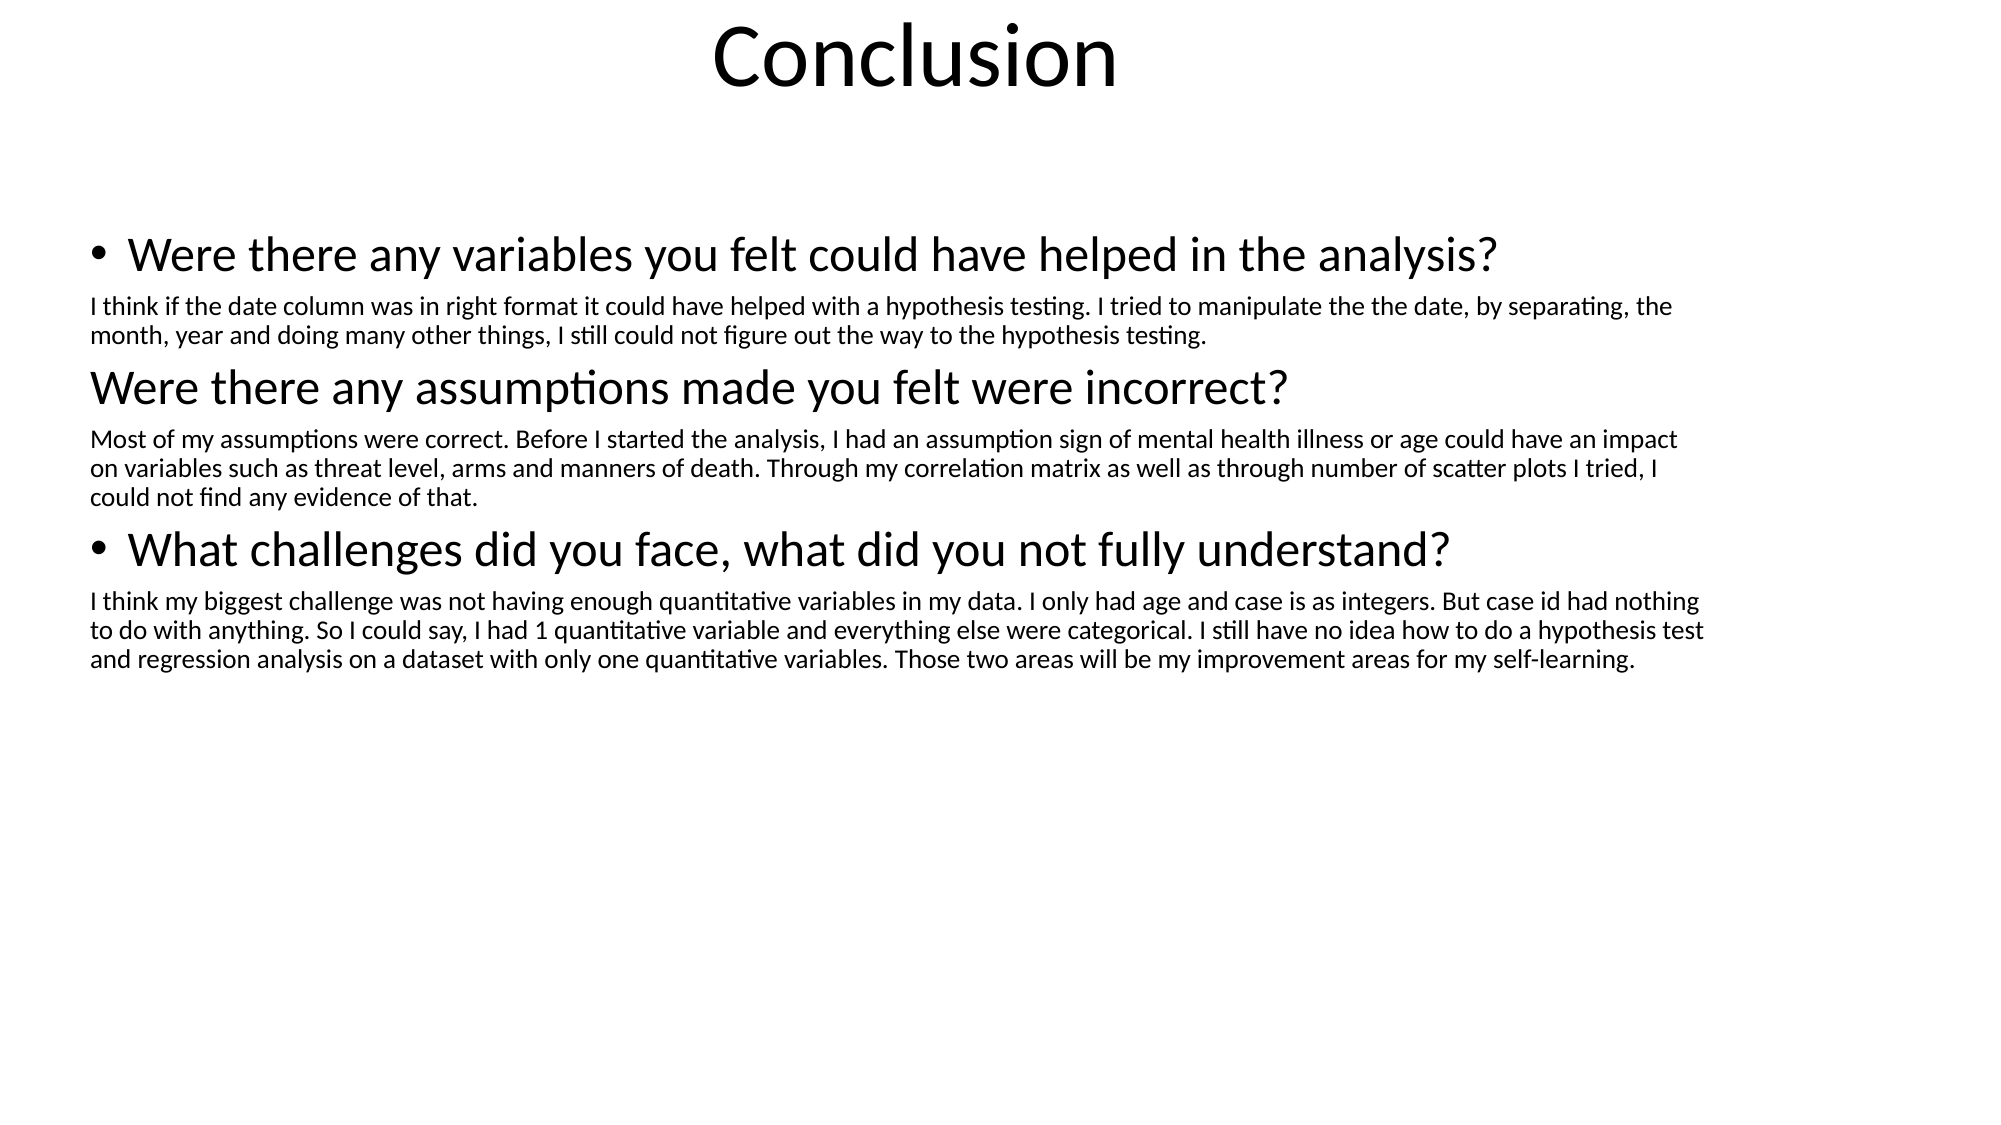

# Conclusion
Were there any variables you felt could have helped in the analysis?
I think if the date column was in right format it could have helped with a hypothesis testing. I tried to manipulate the the date, by separating, the month, year and doing many other things, I still could not figure out the way to the hypothesis testing.
Were there any assumptions made you felt were incorrect?
Most of my assumptions were correct. Before I started the analysis, I had an assumption sign of mental health illness or age could have an impact on variables such as threat level, arms and manners of death. Through my correlation matrix as well as through number of scatter plots I tried, I could not find any evidence of that.
What challenges did you face, what did you not fully understand?
I think my biggest challenge was not having enough quantitative variables in my data. I only had age and case is as integers. But case id had nothing to do with anything. So I could say, I had 1 quantitative variable and everything else were categorical. I still have no idea how to do a hypothesis test and regression analysis on a dataset with only one quantitative variables. Those two areas will be my improvement areas for my self-learning.